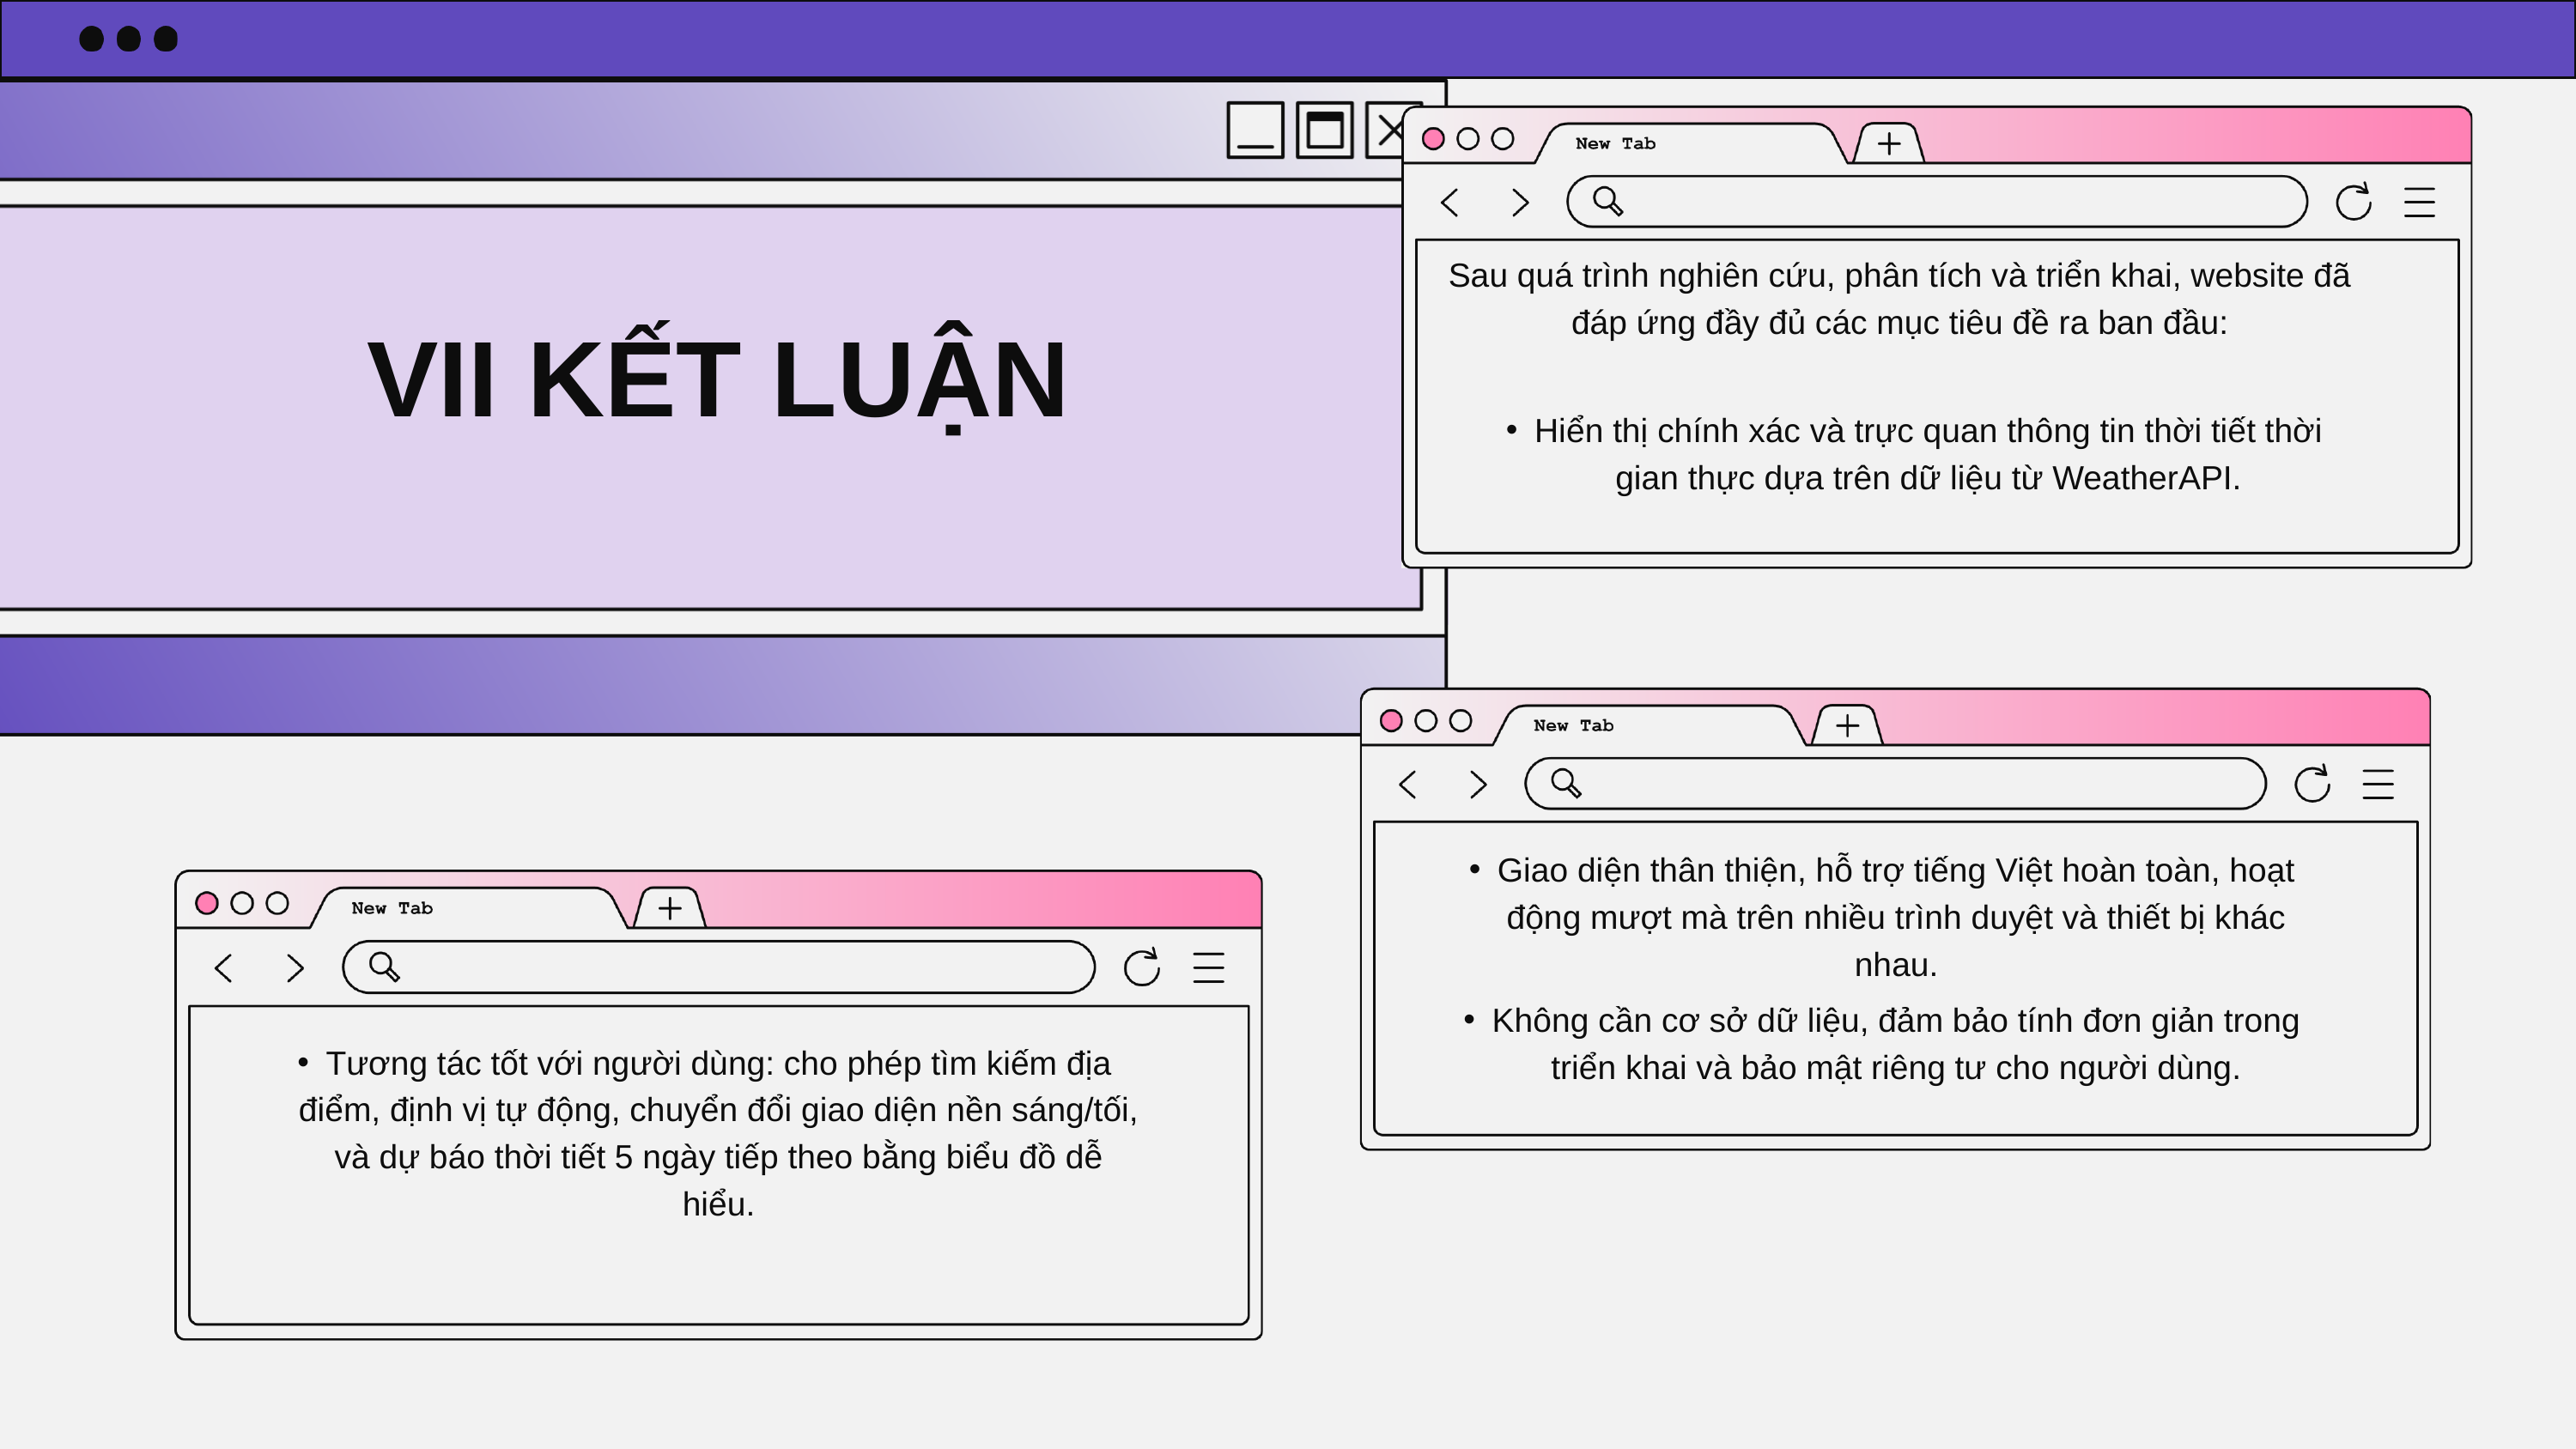

Sau quá trình nghiên cứu, phân tích và triển khai, website đã đáp ứng đầy đủ các mục tiêu đề ra ban đầu:
VII KẾT LUẬN

Hiển thị chính xác và trực quan thông tin thời tiết thời gian thực dựa trên dữ liệu từ WeatherAPI.

Giao diện thân thiện, hỗ trợ tiếng Việt hoàn toàn, hoạt động mượt mà trên nhiều trình duyệt và thiết bị khác nhau.

Không cần cơ sở dữ liệu, đảm bảo tính đơn giản trong triển khai và bảo mật riêng tư cho người dùng.
Tương tác tốt với người dùng: cho phép tìm kiếm địa điểm, định vị tự động, chuyển đổi giao diện nền sáng/tối, và dự báo thời tiết 5 ngày tiếp theo bằng biểu đồ dễ hiểu.